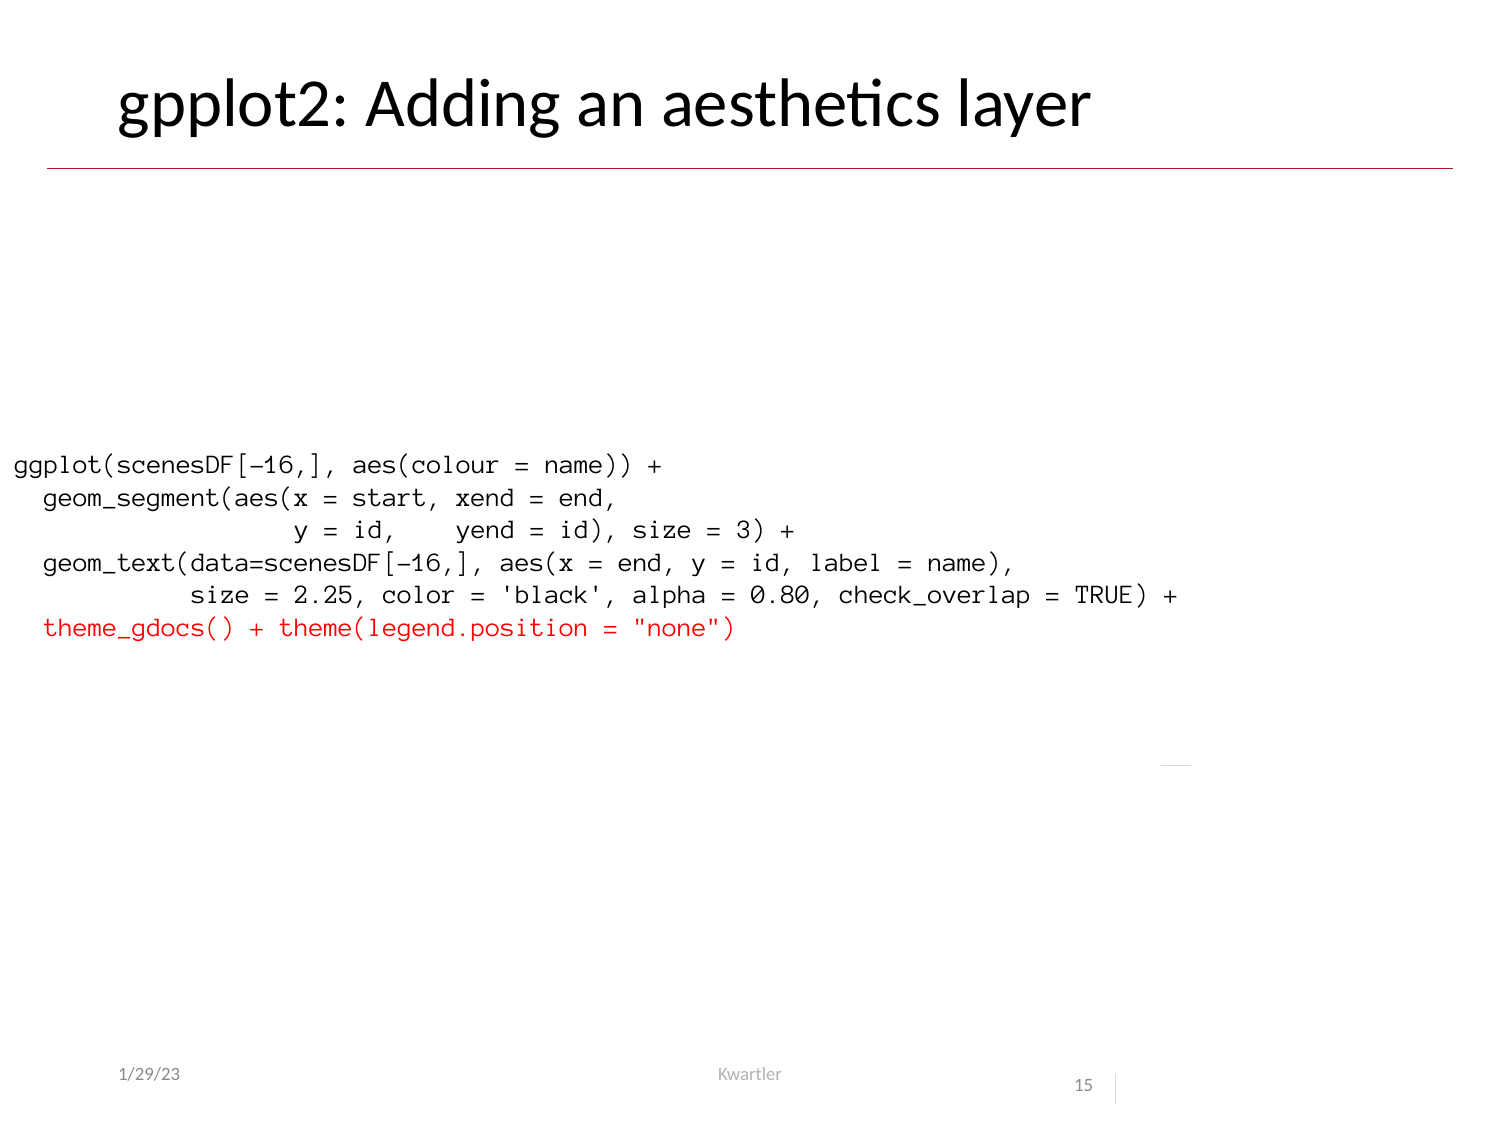

# gpplot2: Adding an aesthetics layer
ggplot(scenesDF[-16,], aes(colour = name)) +
  geom_segment(aes(x = start, xend = end,
                   y = id,    yend = id), size = 3) +
  geom_text(data=scenesDF[-16,], aes(x = end, y = id, label = name),
            size = 2.25, color = 'black', alpha = 0.80, check_overlap = TRUE) +
  theme_gdocs() + theme(legend.position = "none")
1/29/23
Kwartler
15